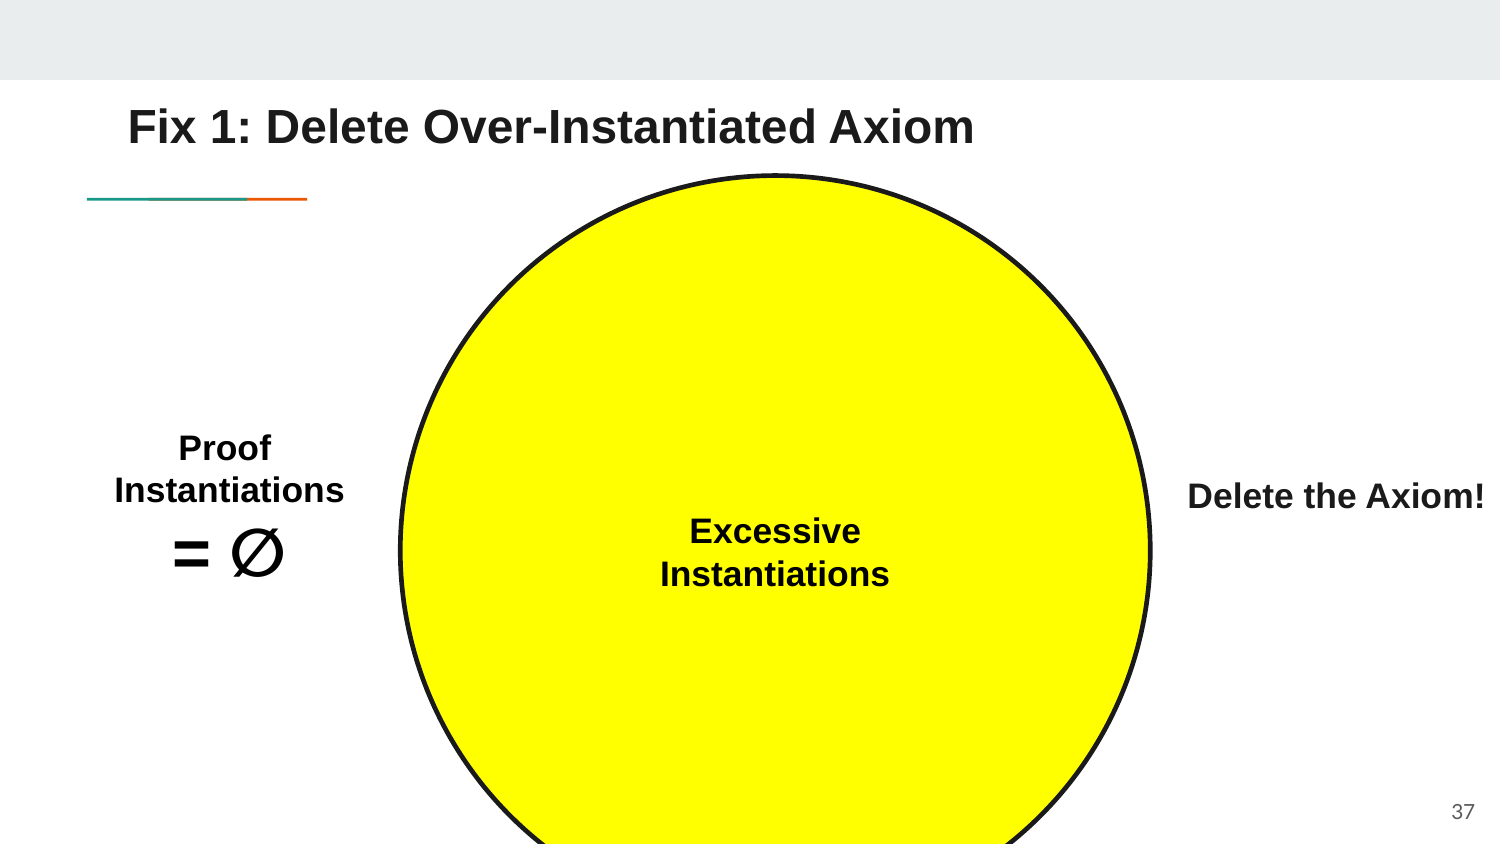

# Fix 1: Delete Over-Instantiated Axiom
Excessive
Instantiations
Proof
Instantiations
= ∅
Solver-
Discovered
Instantiations
= ∅
Delete the Axiom!
37